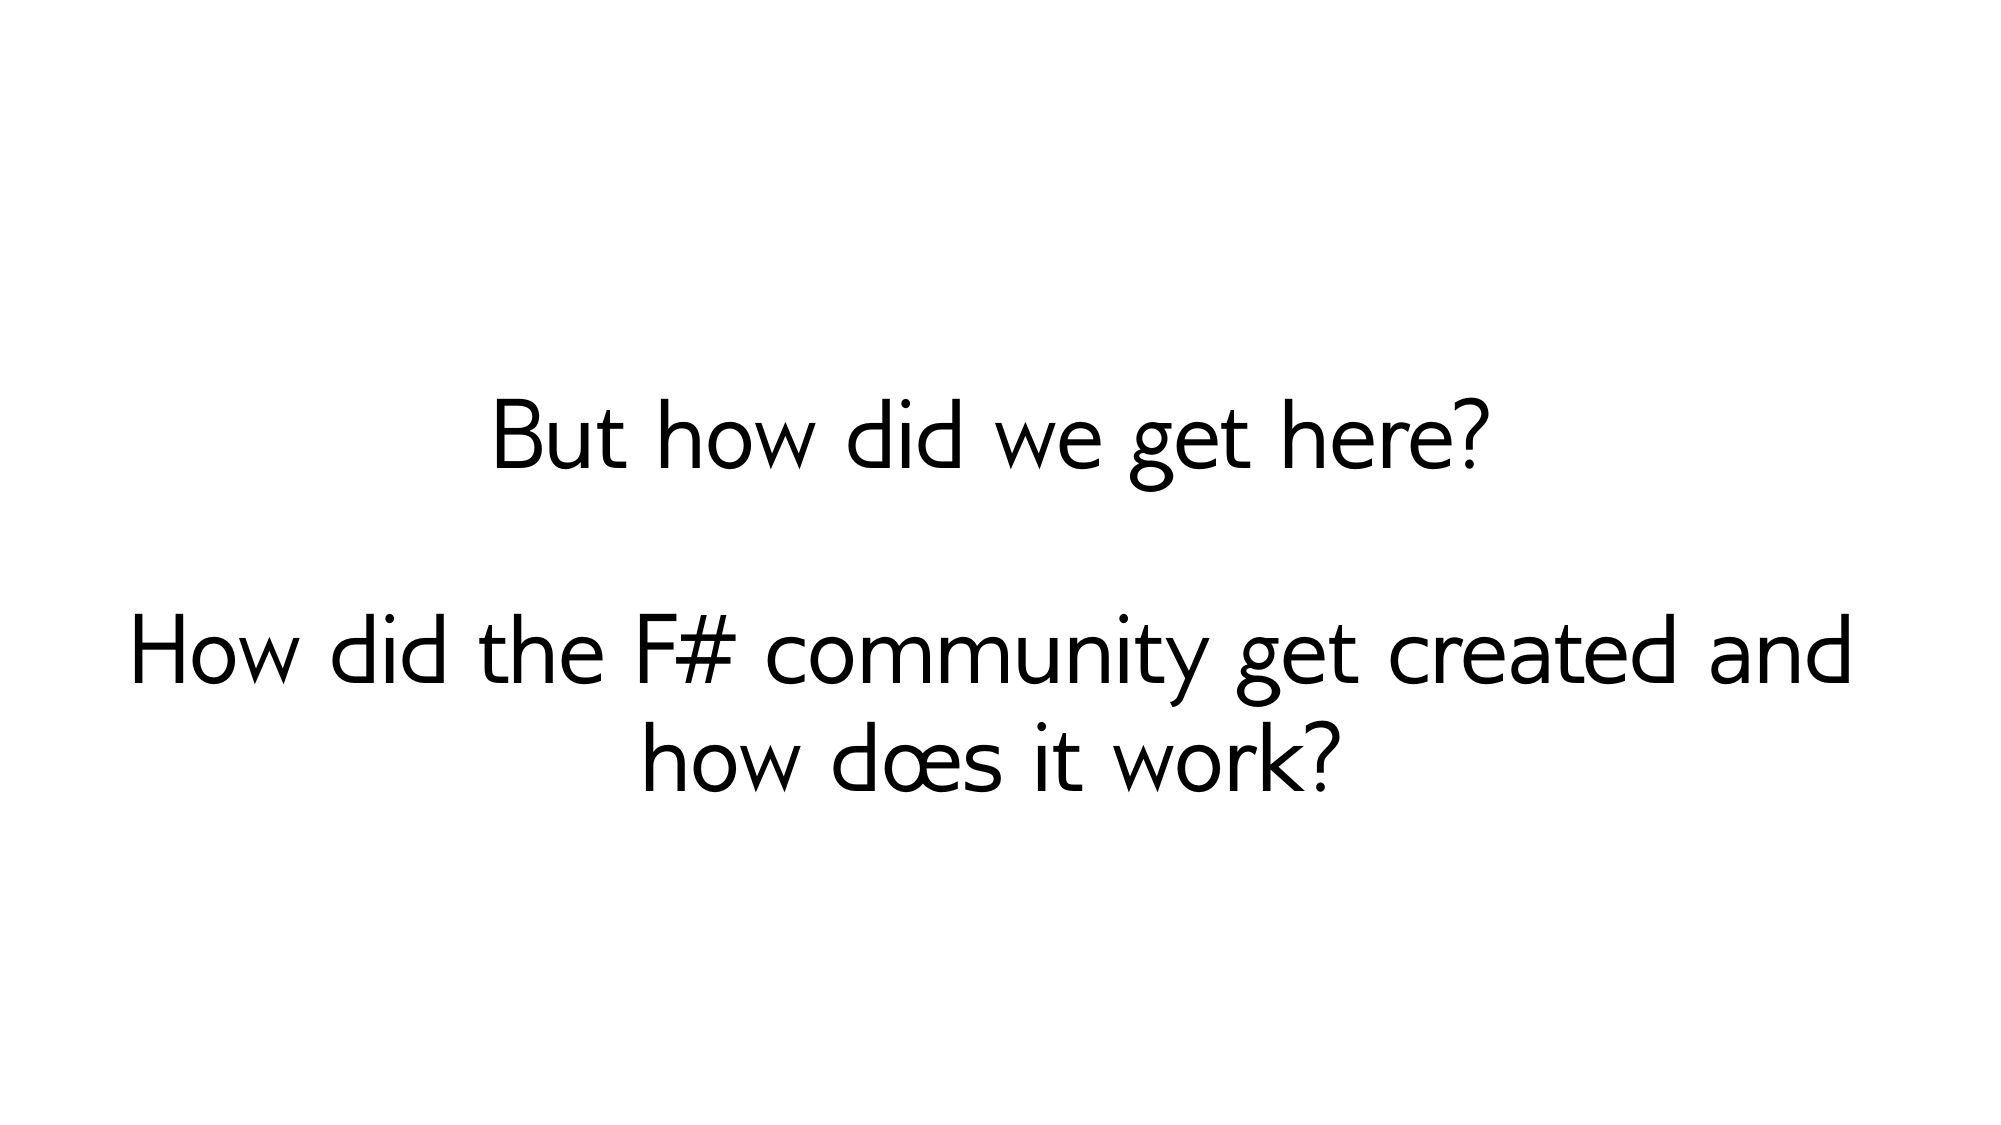

# But how did we get here? How did the F# community get created and how does it work?